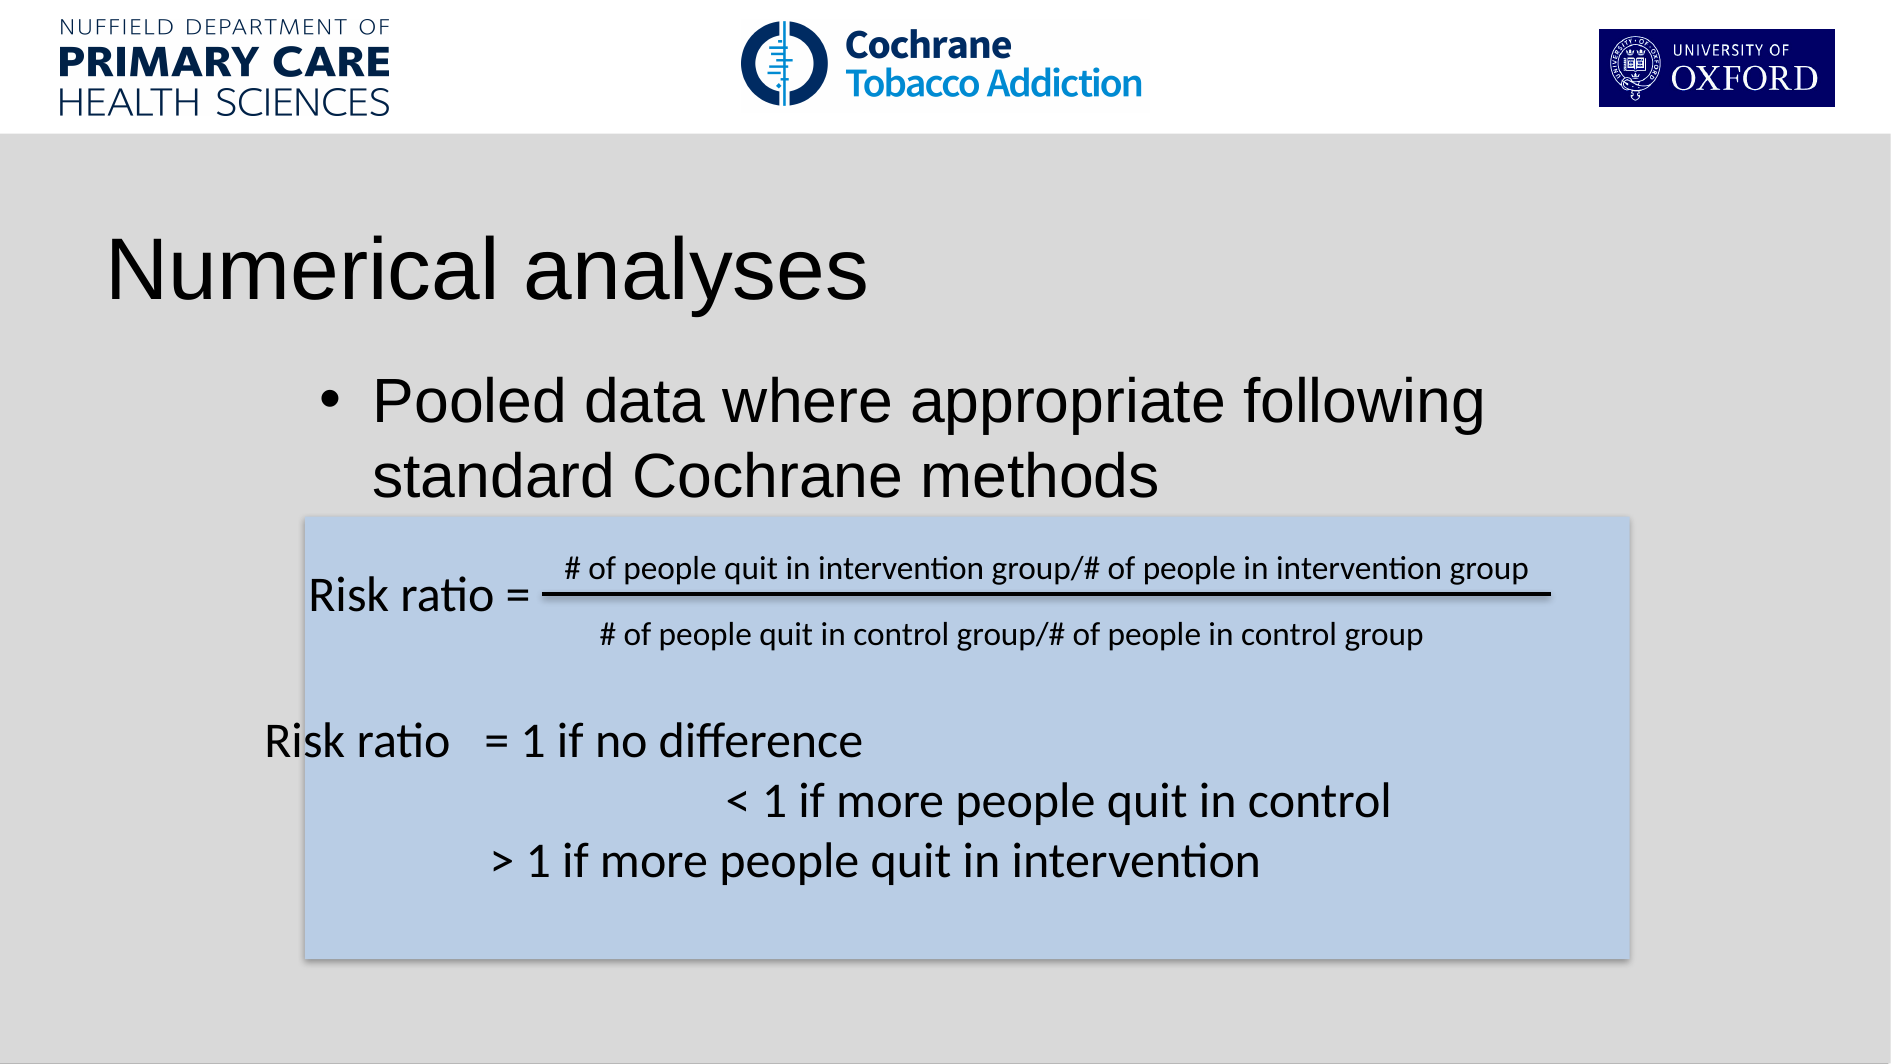

# Numerical analyses
Pooled data where appropriate following standard Cochrane methods
Meta-analyses using fixed-effect Mantel-Haenszel model to calculate risk ratio (RR) with 95% confidence interval for each study

# of people quit in intervention group/# of people in intervention group
Risk ratio =
# of people quit in control group/# of people in control group
Risk ratio   = 1 if no difference
			 < 1 if more people quit in control
                    > 1 if more people quit in intervention